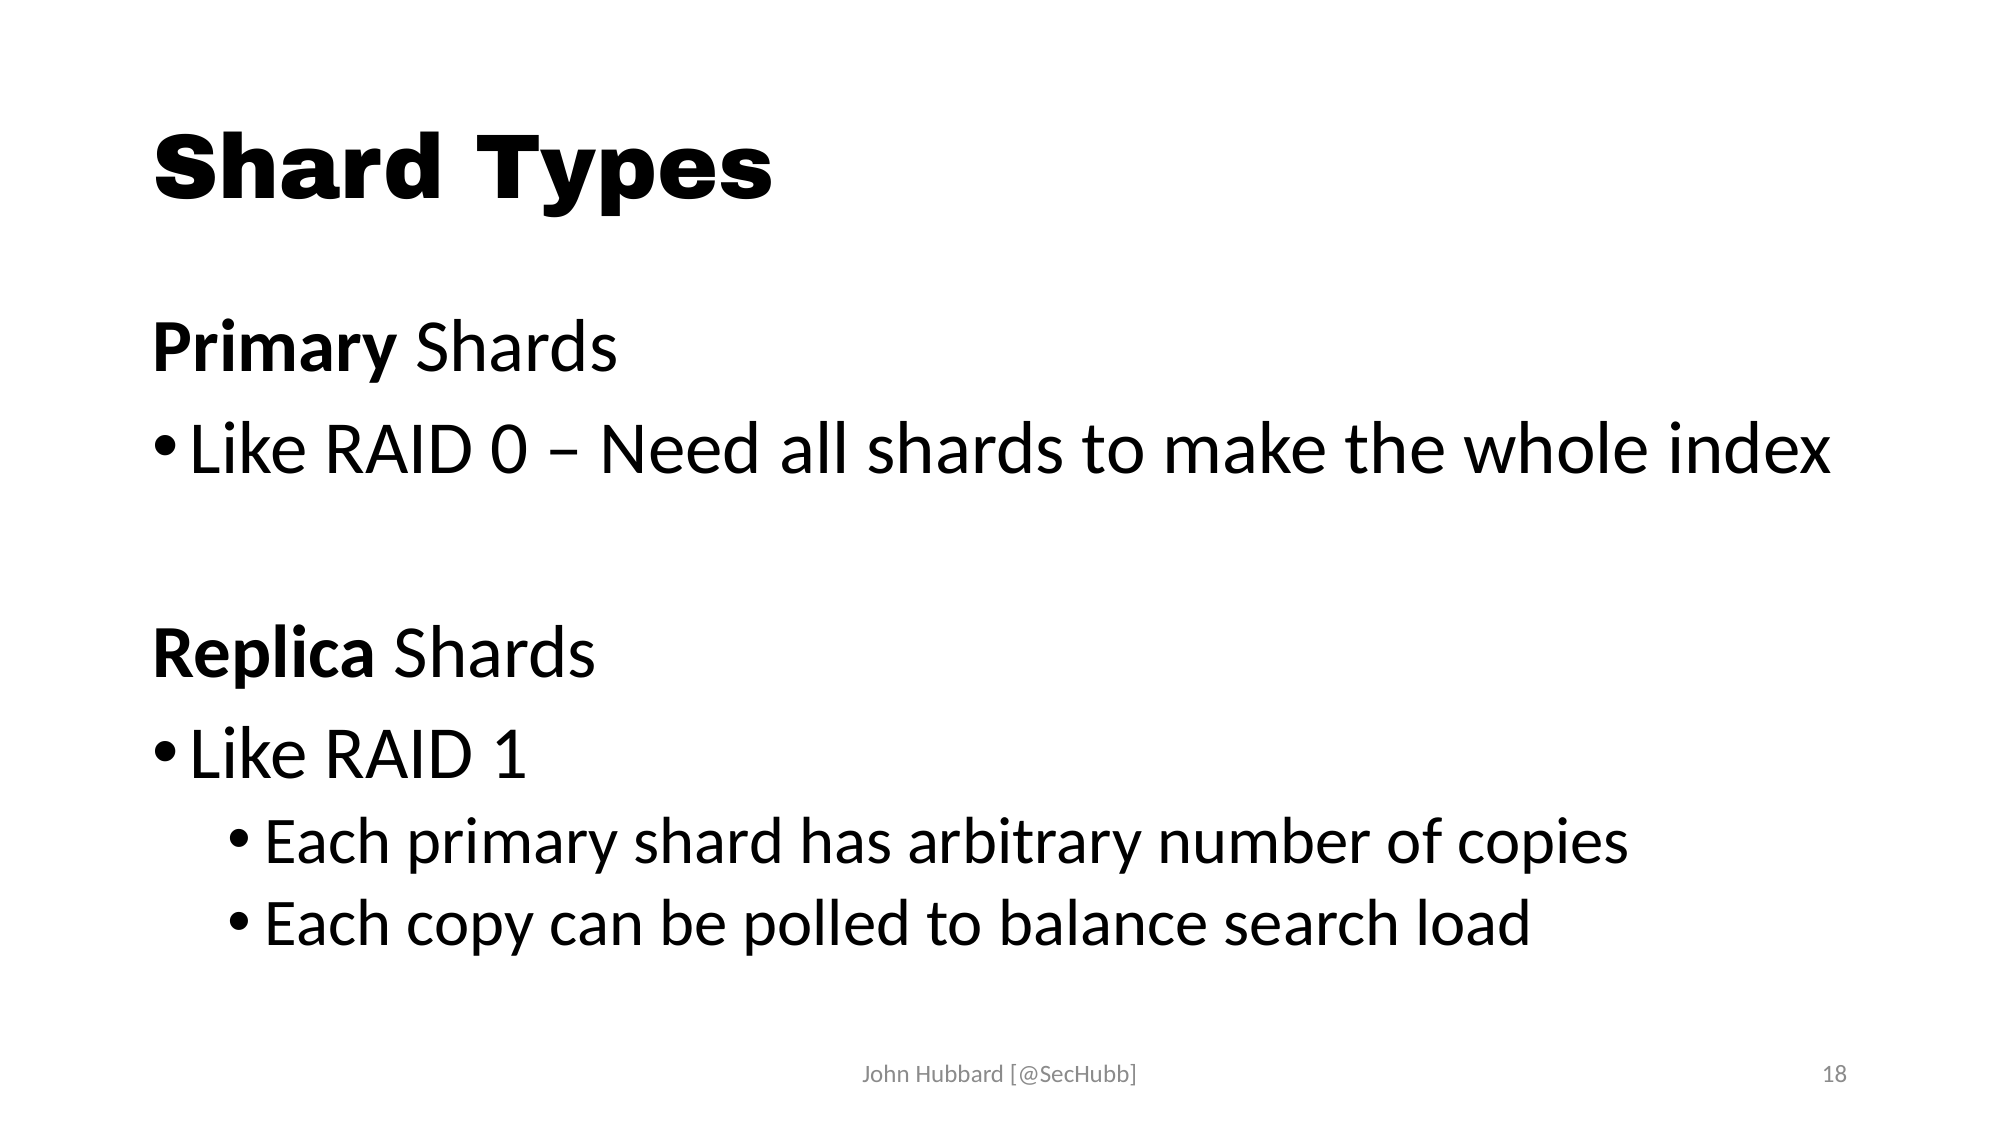

# Shard Types
Primary Shards
Like RAID 0 – Need all shards to make the whole index

Replica Shards
Like RAID 1
Each primary shard has arbitrary number of copies
Each copy can be polled to balance search load
John Hubbard [@SecHubb]
18